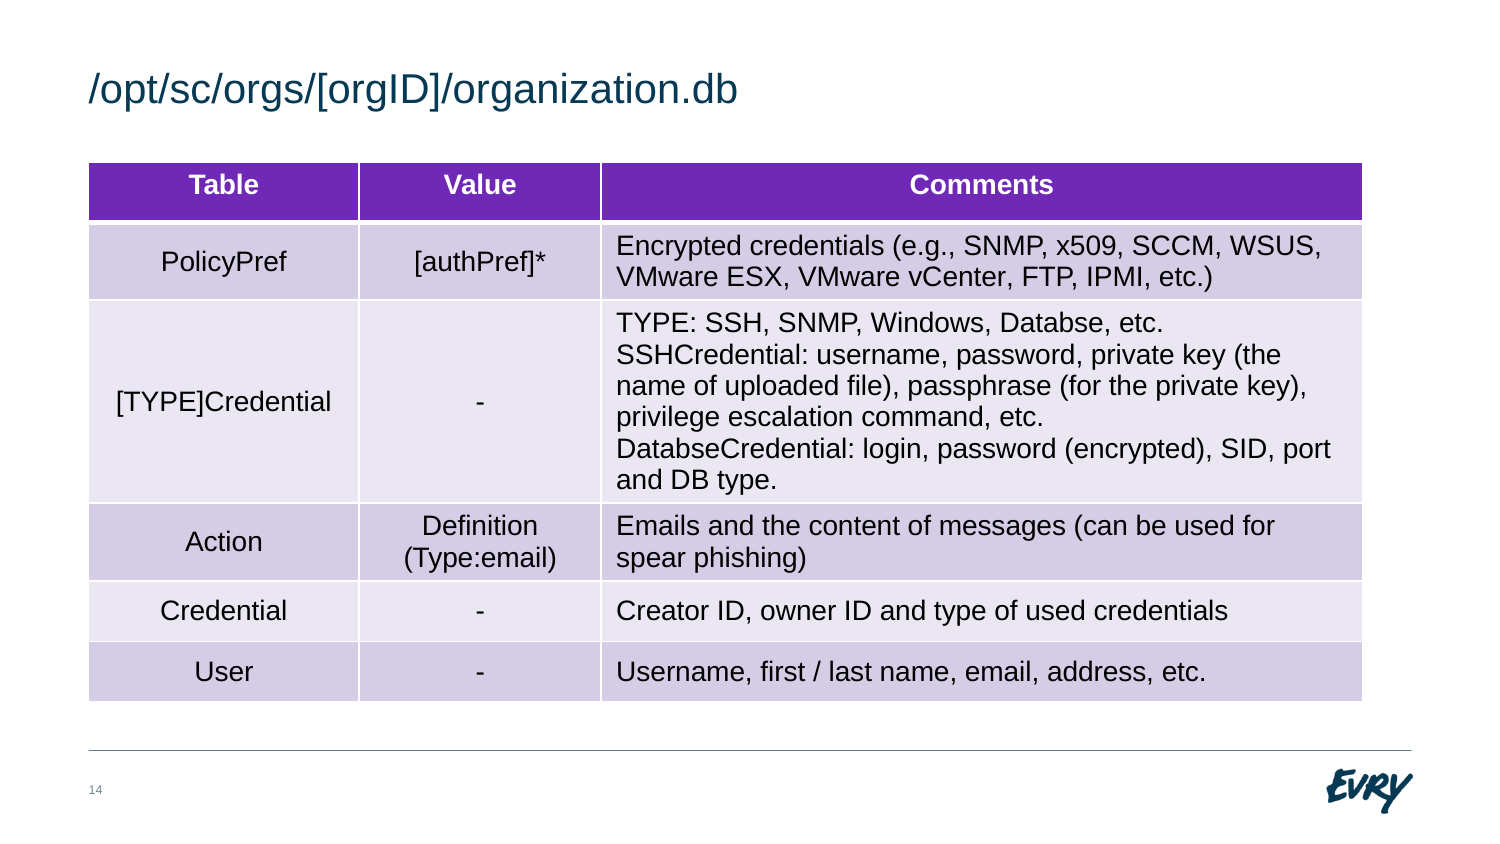

# /opt/sc/orgs/[orgID]/organization.db
| Table | Value | Comments |
| --- | --- | --- |
| PolicyPref | [authPref]\* | Encrypted credentials (e.g., SNMP, x509, SCCM, WSUS, VMware ESX, VMware vCenter, FTP, IPMI, etc.) |
| [TYPE]Credential | - | TYPE: SSH, SNMP, Windows, Databse, etc. SSHCredential: username, password, private key (the name of uploaded file), passphrase (for the private key), privilege escalation command, etc. DatabseCredential: login, password (encrypted), SID, port and DB type. |
| Action | Definition (Type:email) | Emails and the content of messages (can be used for spear phishing) |
| Credential | - | Creator ID, owner ID and type of used credentials |
| User | - | Username, first / last name, email, address, etc. |
14